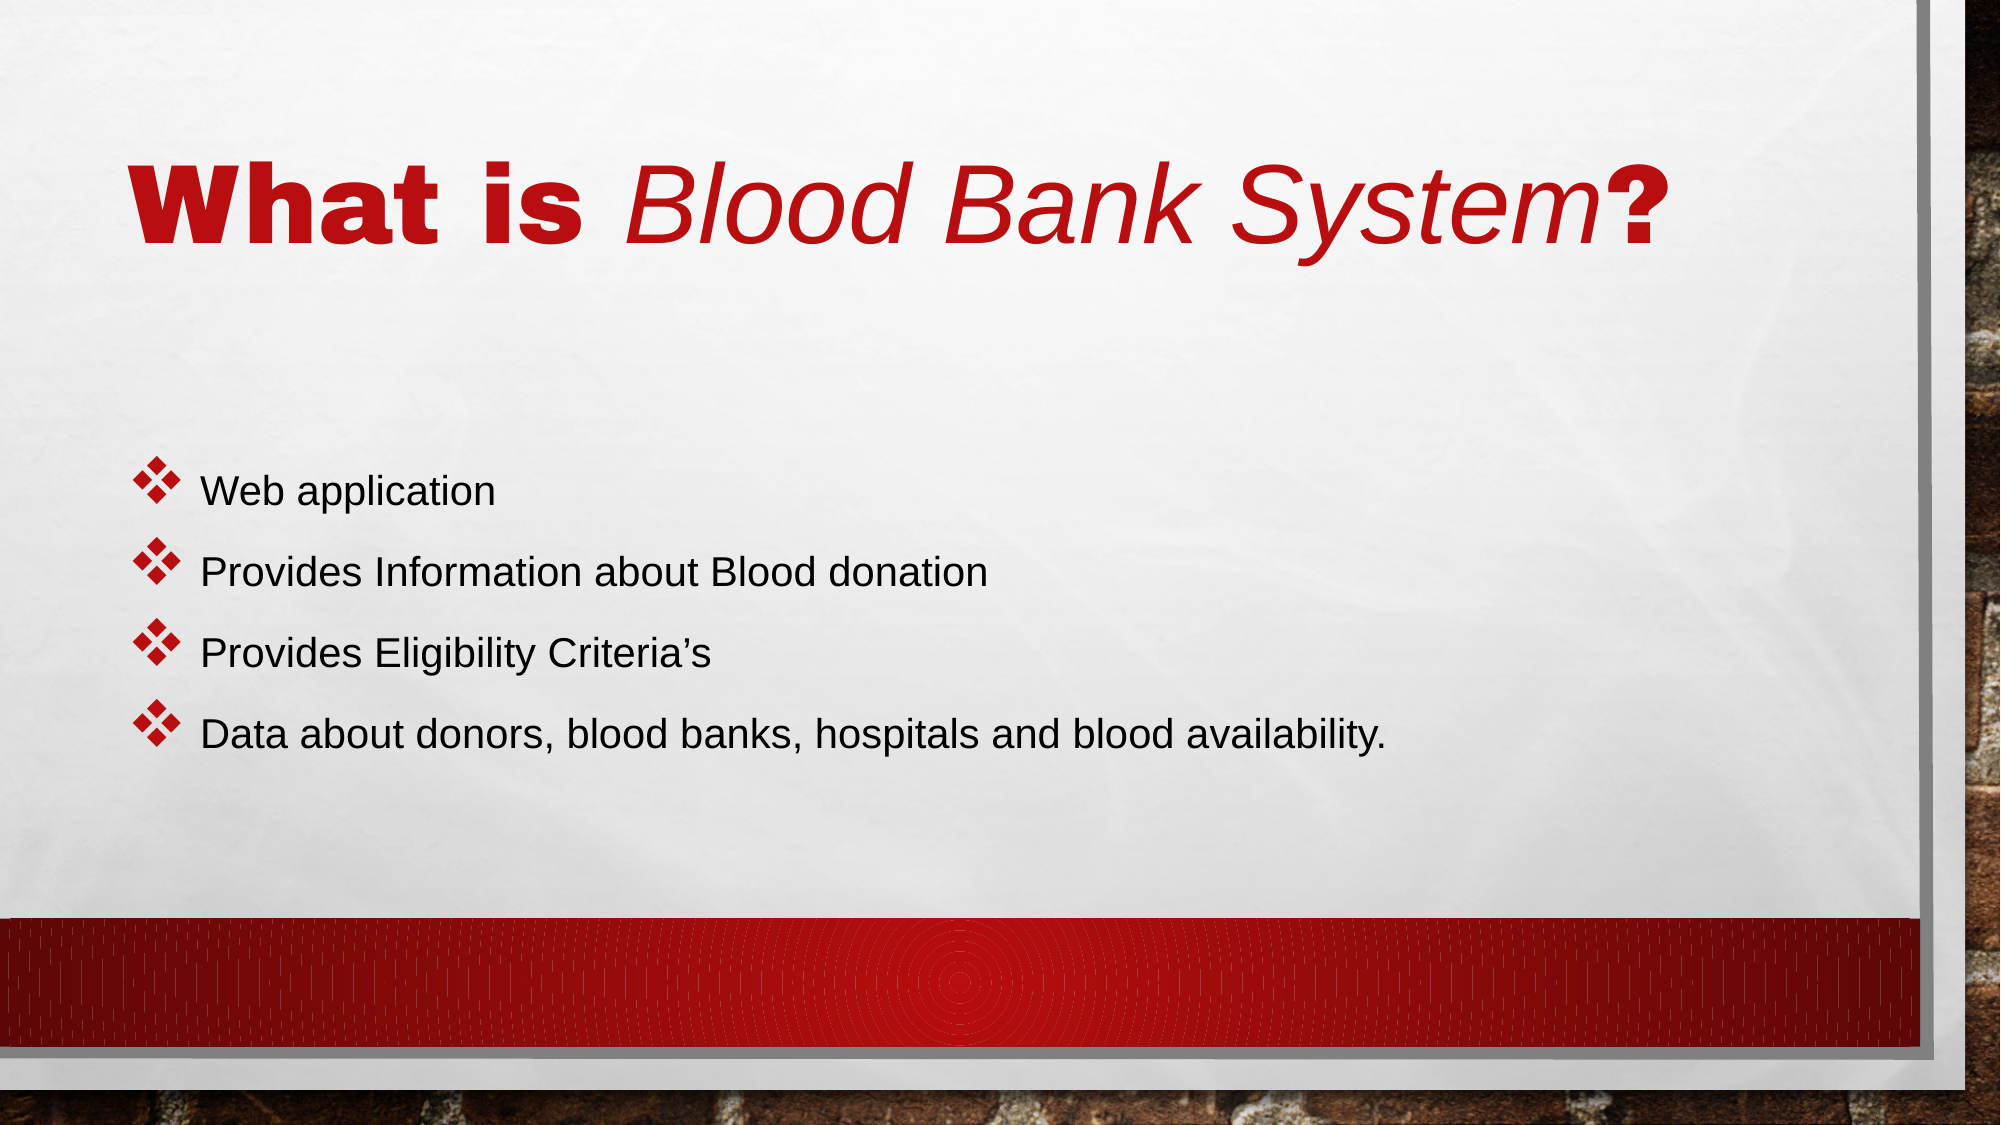

# What is Blood Bank System?

 Web application
 provides Information about Blood donation
 provides Eligibility Criteria’s
 Data about donors, blood banks, hospitals and blood availability.